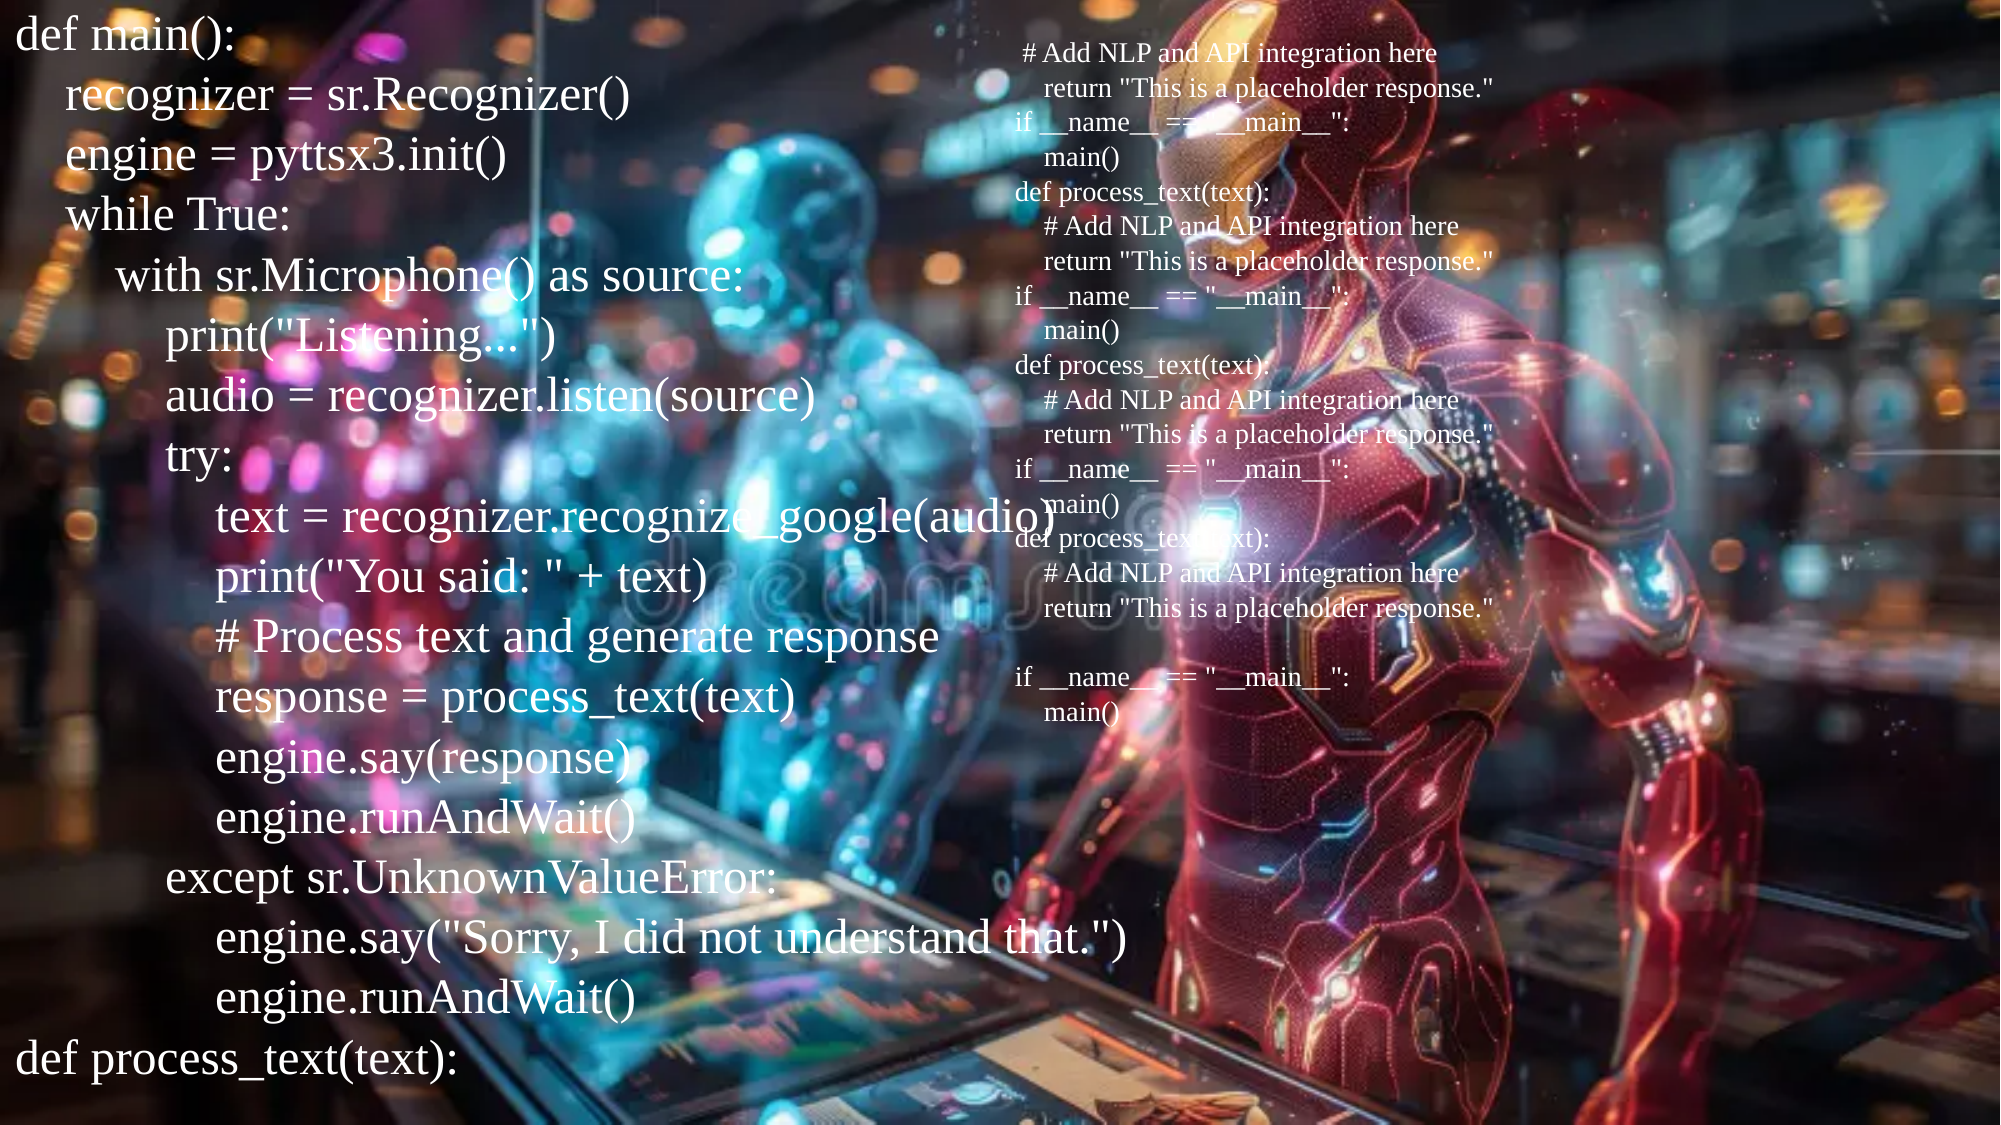

def main():
    recognizer = sr.Recognizer()
    engine = pyttsx3.init()
    while True:
        with sr.Microphone() as source:
            print("Listening...")
            audio = recognizer.listen(source)
            try:
                text = recognizer.recognize_google(audio)
                print("You said: " + text)
                # Process text and generate response
                response = process_text(text)
                engine.say(response)
                engine.runAndWait()
            except sr.UnknownValueError:
                engine.say("Sorry, I did not understand that.")
                engine.runAndWait()
def process_text(text):
 # Add NLP and API integration here
    return "This is a placeholder response."
if __name__ == "__main__":
    main()
def process_text(text):
    # Add NLP and API integration here
    return "This is a placeholder response."
if __name__ == "__main__":
    main()
def process_text(text):
    # Add NLP and API integration here
    return "This is a placeholder response."
if __name__ == "__main__":
    main()
def process_text(text):
    # Add NLP and API integration here
    return "This is a placeholder response."

if __name__ == "__main__":
    main()